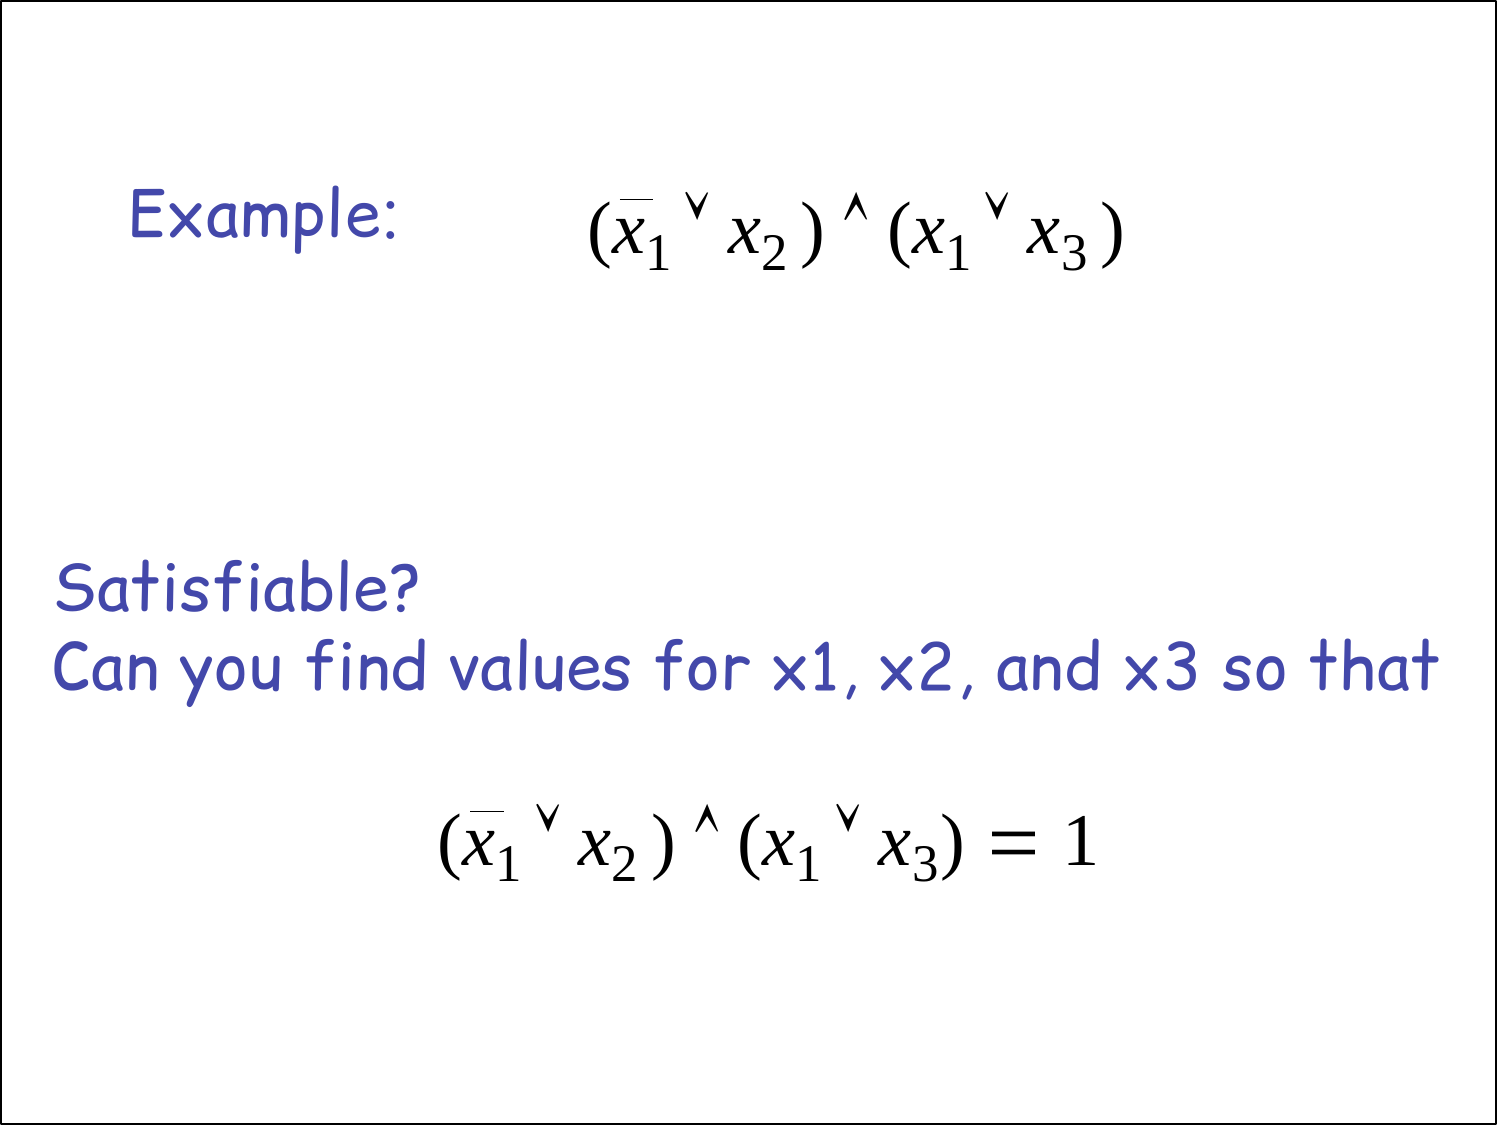

(x1 ∨ x2 ) ∧ (x1 ∨ x3 )
Example:

Satisfiable?
Can you find values for x1, x2, and x3 so that
(x1 ∨ x2 ) ∧ (x1 ∨ x3) = 1